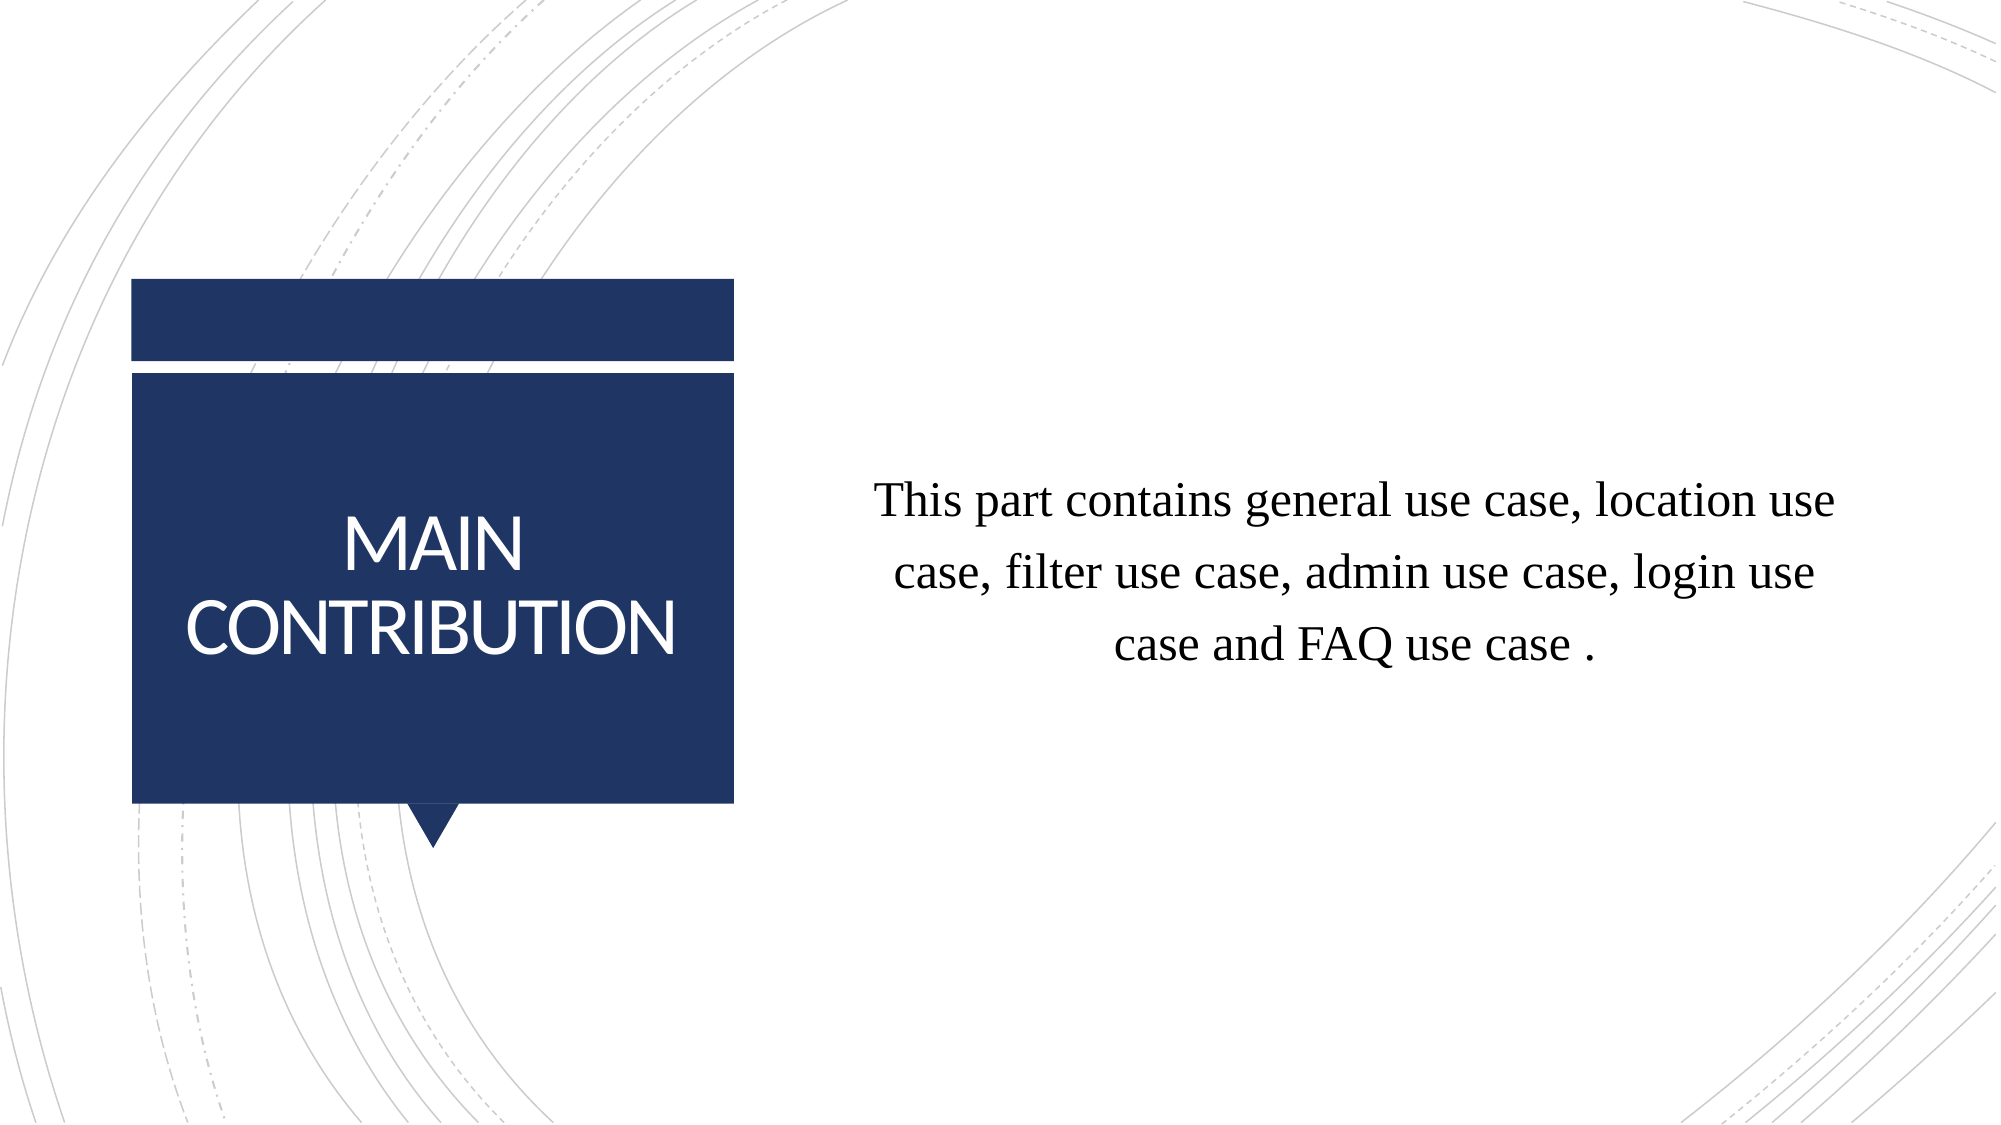

This part contains general use case, location use case, filter use case, admin use case, login use case and FAQ use case .
# MAIN CONTRIBUTION